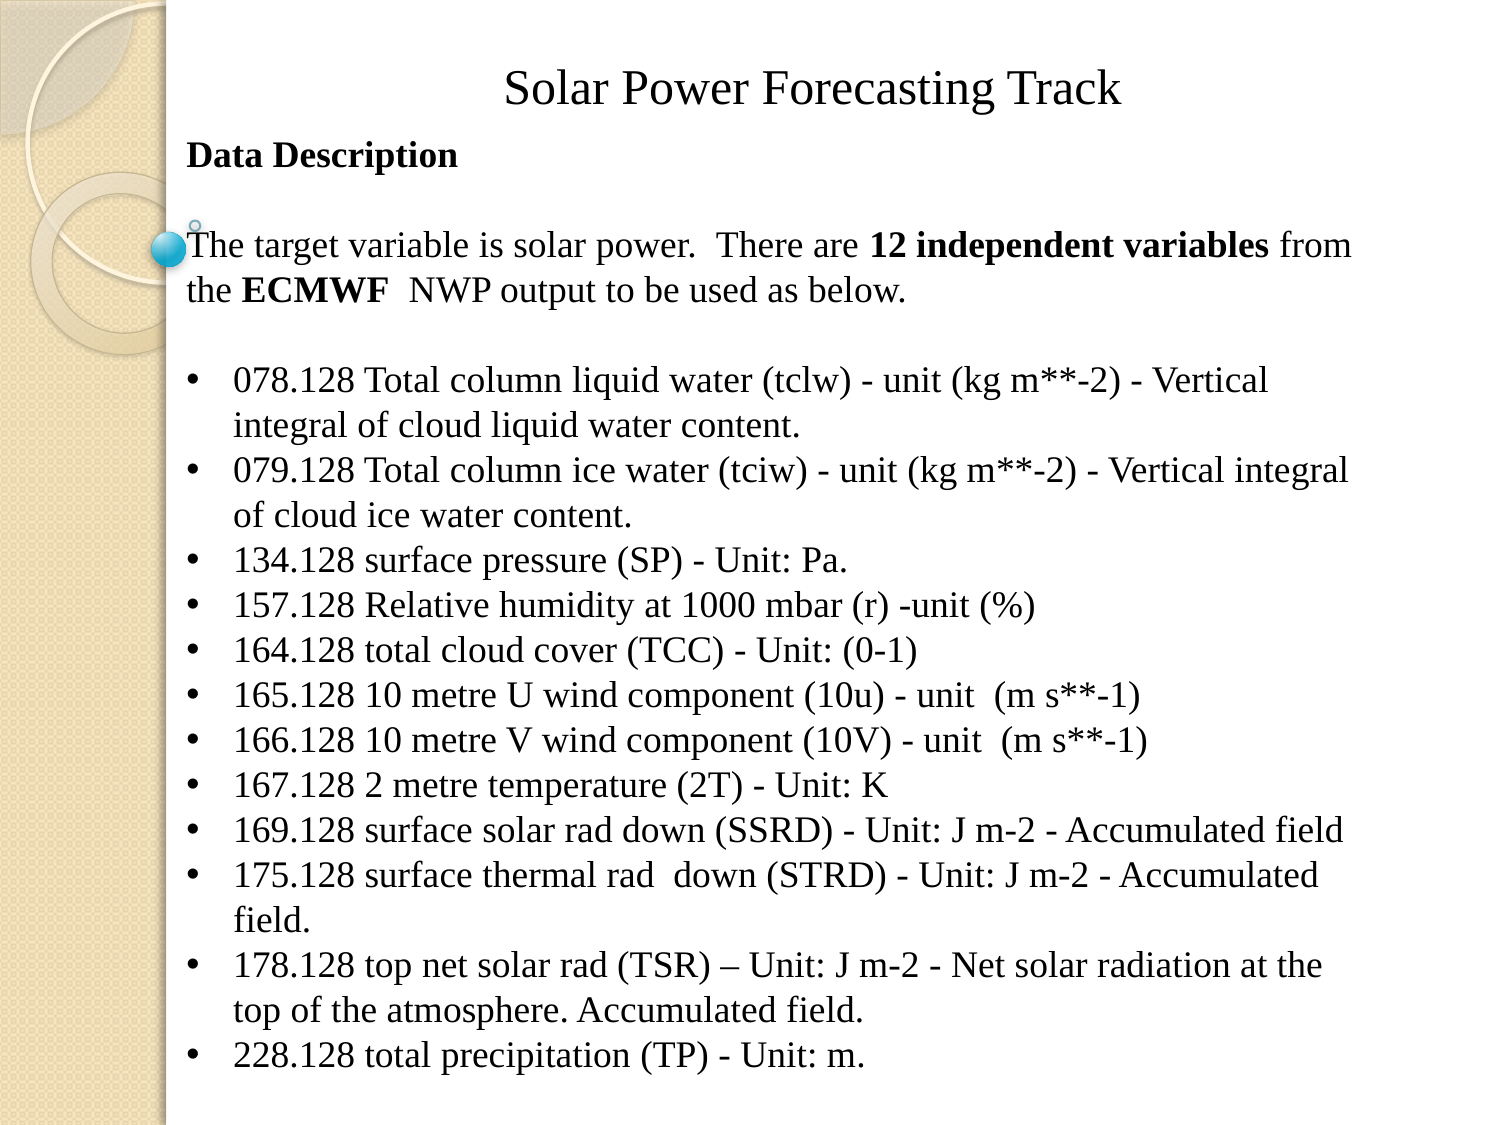

Solar Power Forecasting Track
Data Description

The target variable is solar power.  There are 12 independent variables from the ECMWF  NWP output to be used as below.

078.128 Total column liquid water (tclw) - unit (kg m**-2) - Vertical integral of cloud liquid water content.
079.128 Total column ice water (tciw) - unit (kg m**-2) - Vertical integral of cloud ice water content.
134.128 surface pressure (SP) - Unit: Pa.
157.128 Relative humidity at 1000 mbar (r) -unit (%)
164.128 total cloud cover (TCC) - Unit: (0-1)
165.128 10 metre U wind component (10u) - unit  (m s**-1)
166.128 10 metre V wind component (10V) - unit  (m s**-1)
167.128 2 metre temperature (2T) - Unit: K
169.128 surface solar rad down (SSRD) - Unit: J m-2 - Accumulated field
175.128 surface thermal rad  down (STRD) - Unit: J m-2 - Accumulated field.
178.128 top net solar rad (TSR) – Unit: J m-2 - Net solar radiation at the top of the atmosphere. Accumulated field.
228.128 total precipitation (TP) - Unit: m.